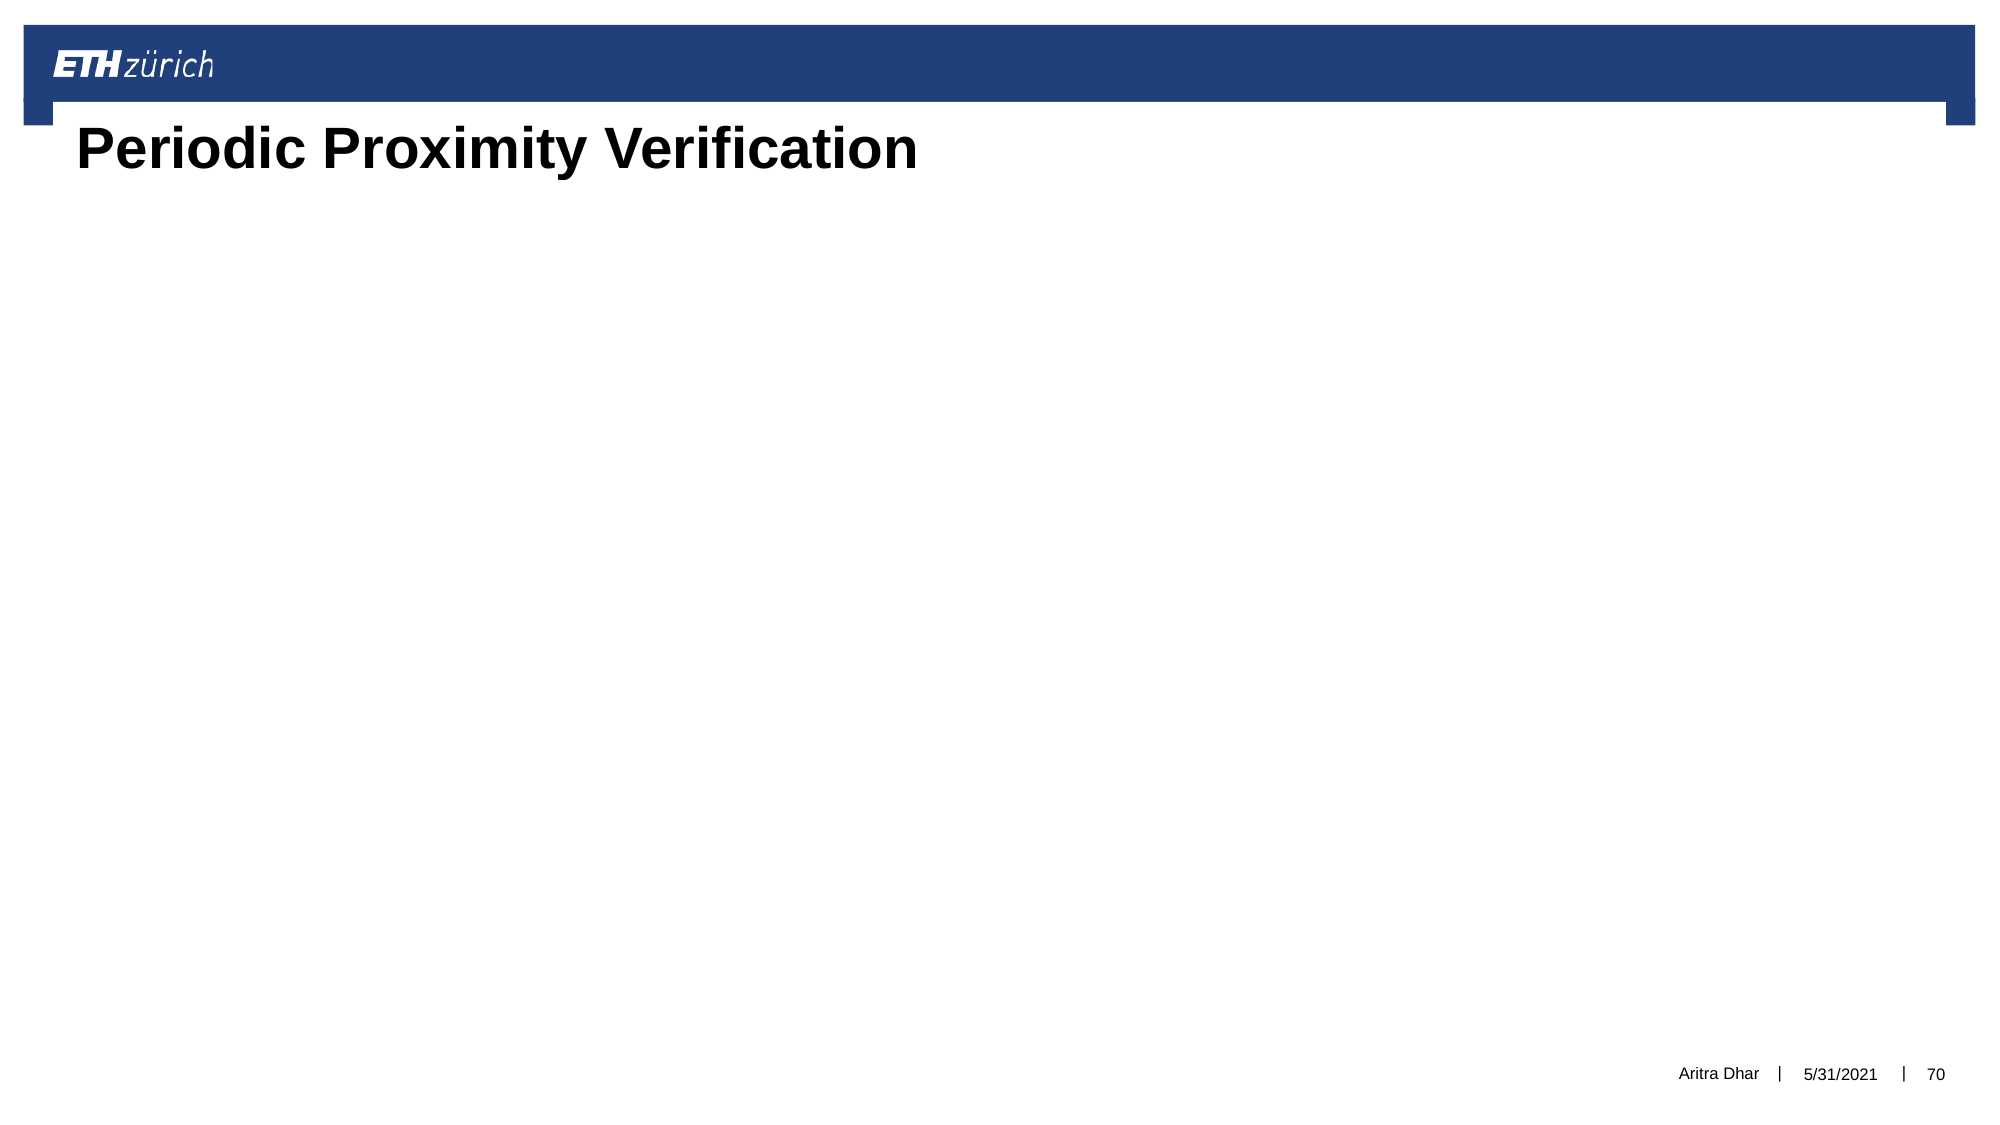

# Periodic Proximity Verification

Aritra Dhar
5/31/2021
70